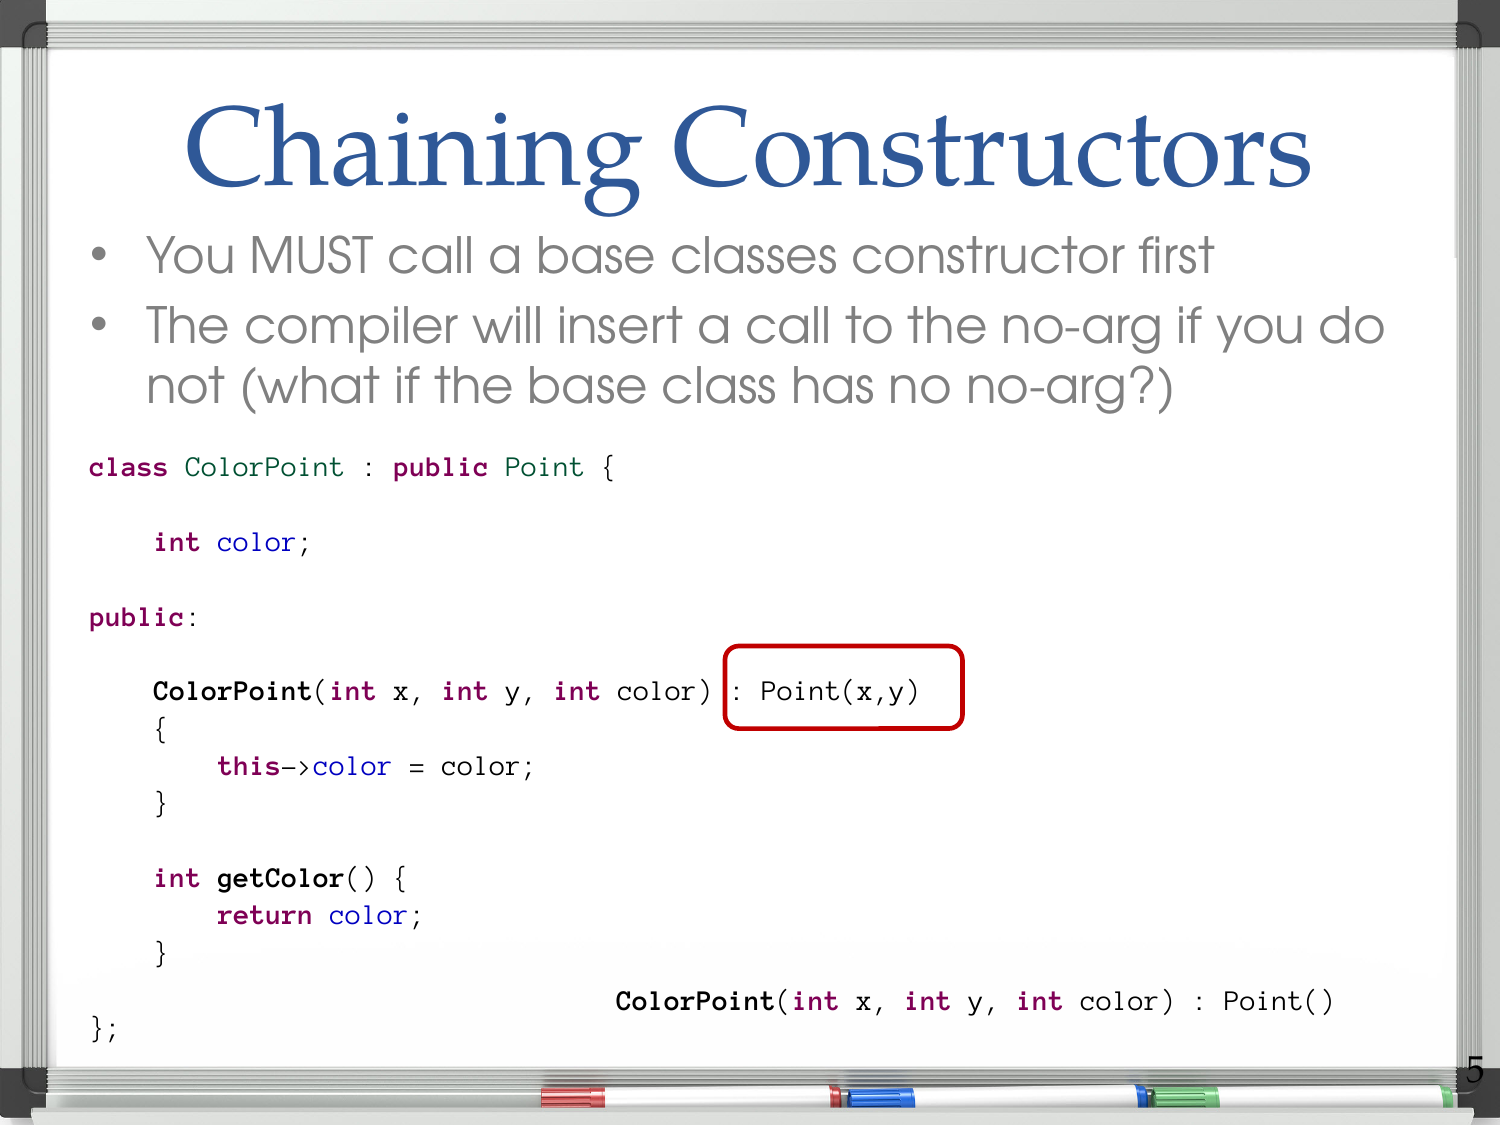

# Chaining Constructors
You MUST call a base classes constructor first
The compiler will insert a call to the no-arg if you do not (what if the base class has no no-arg?)

class ColorPoint : public Point {

    int color;

public:

    ColorPoint(int x, int y, int color) : Point(x,y)
    {
        this->color = color;
    }

    int getColor() {
        return color;
    }

};

ColorPoint(int x, int y, int color) : Point()
5